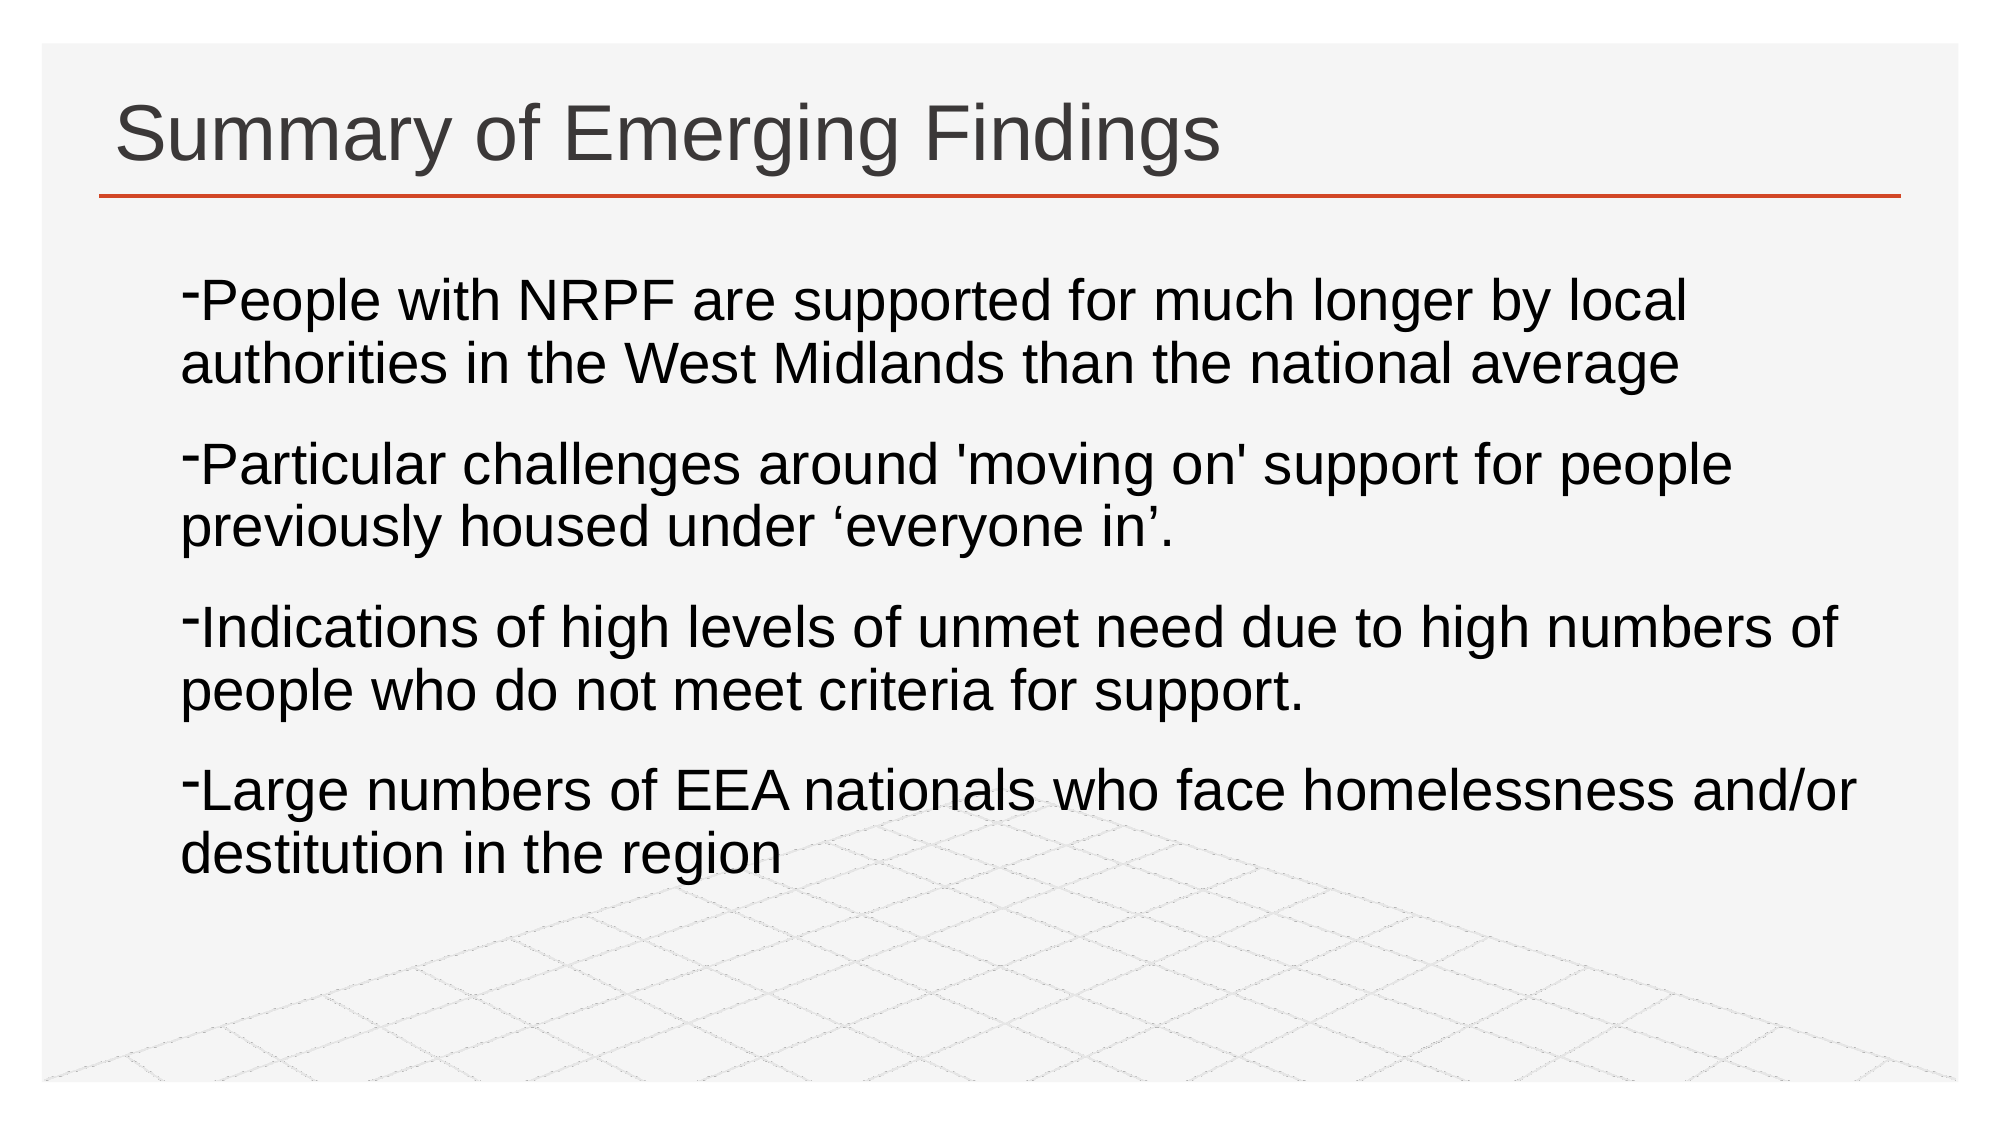

# Summary of Emerging Findings
People with NRPF are supported for much longer by local authorities in the West Midlands than the national average
Particular challenges around 'moving on' support for people previously housed under ‘everyone in’.
Indications of high levels of unmet need due to high numbers of people who do not meet criteria for support.
Large numbers of EEA nationals who face homelessness and/or destitution in the region